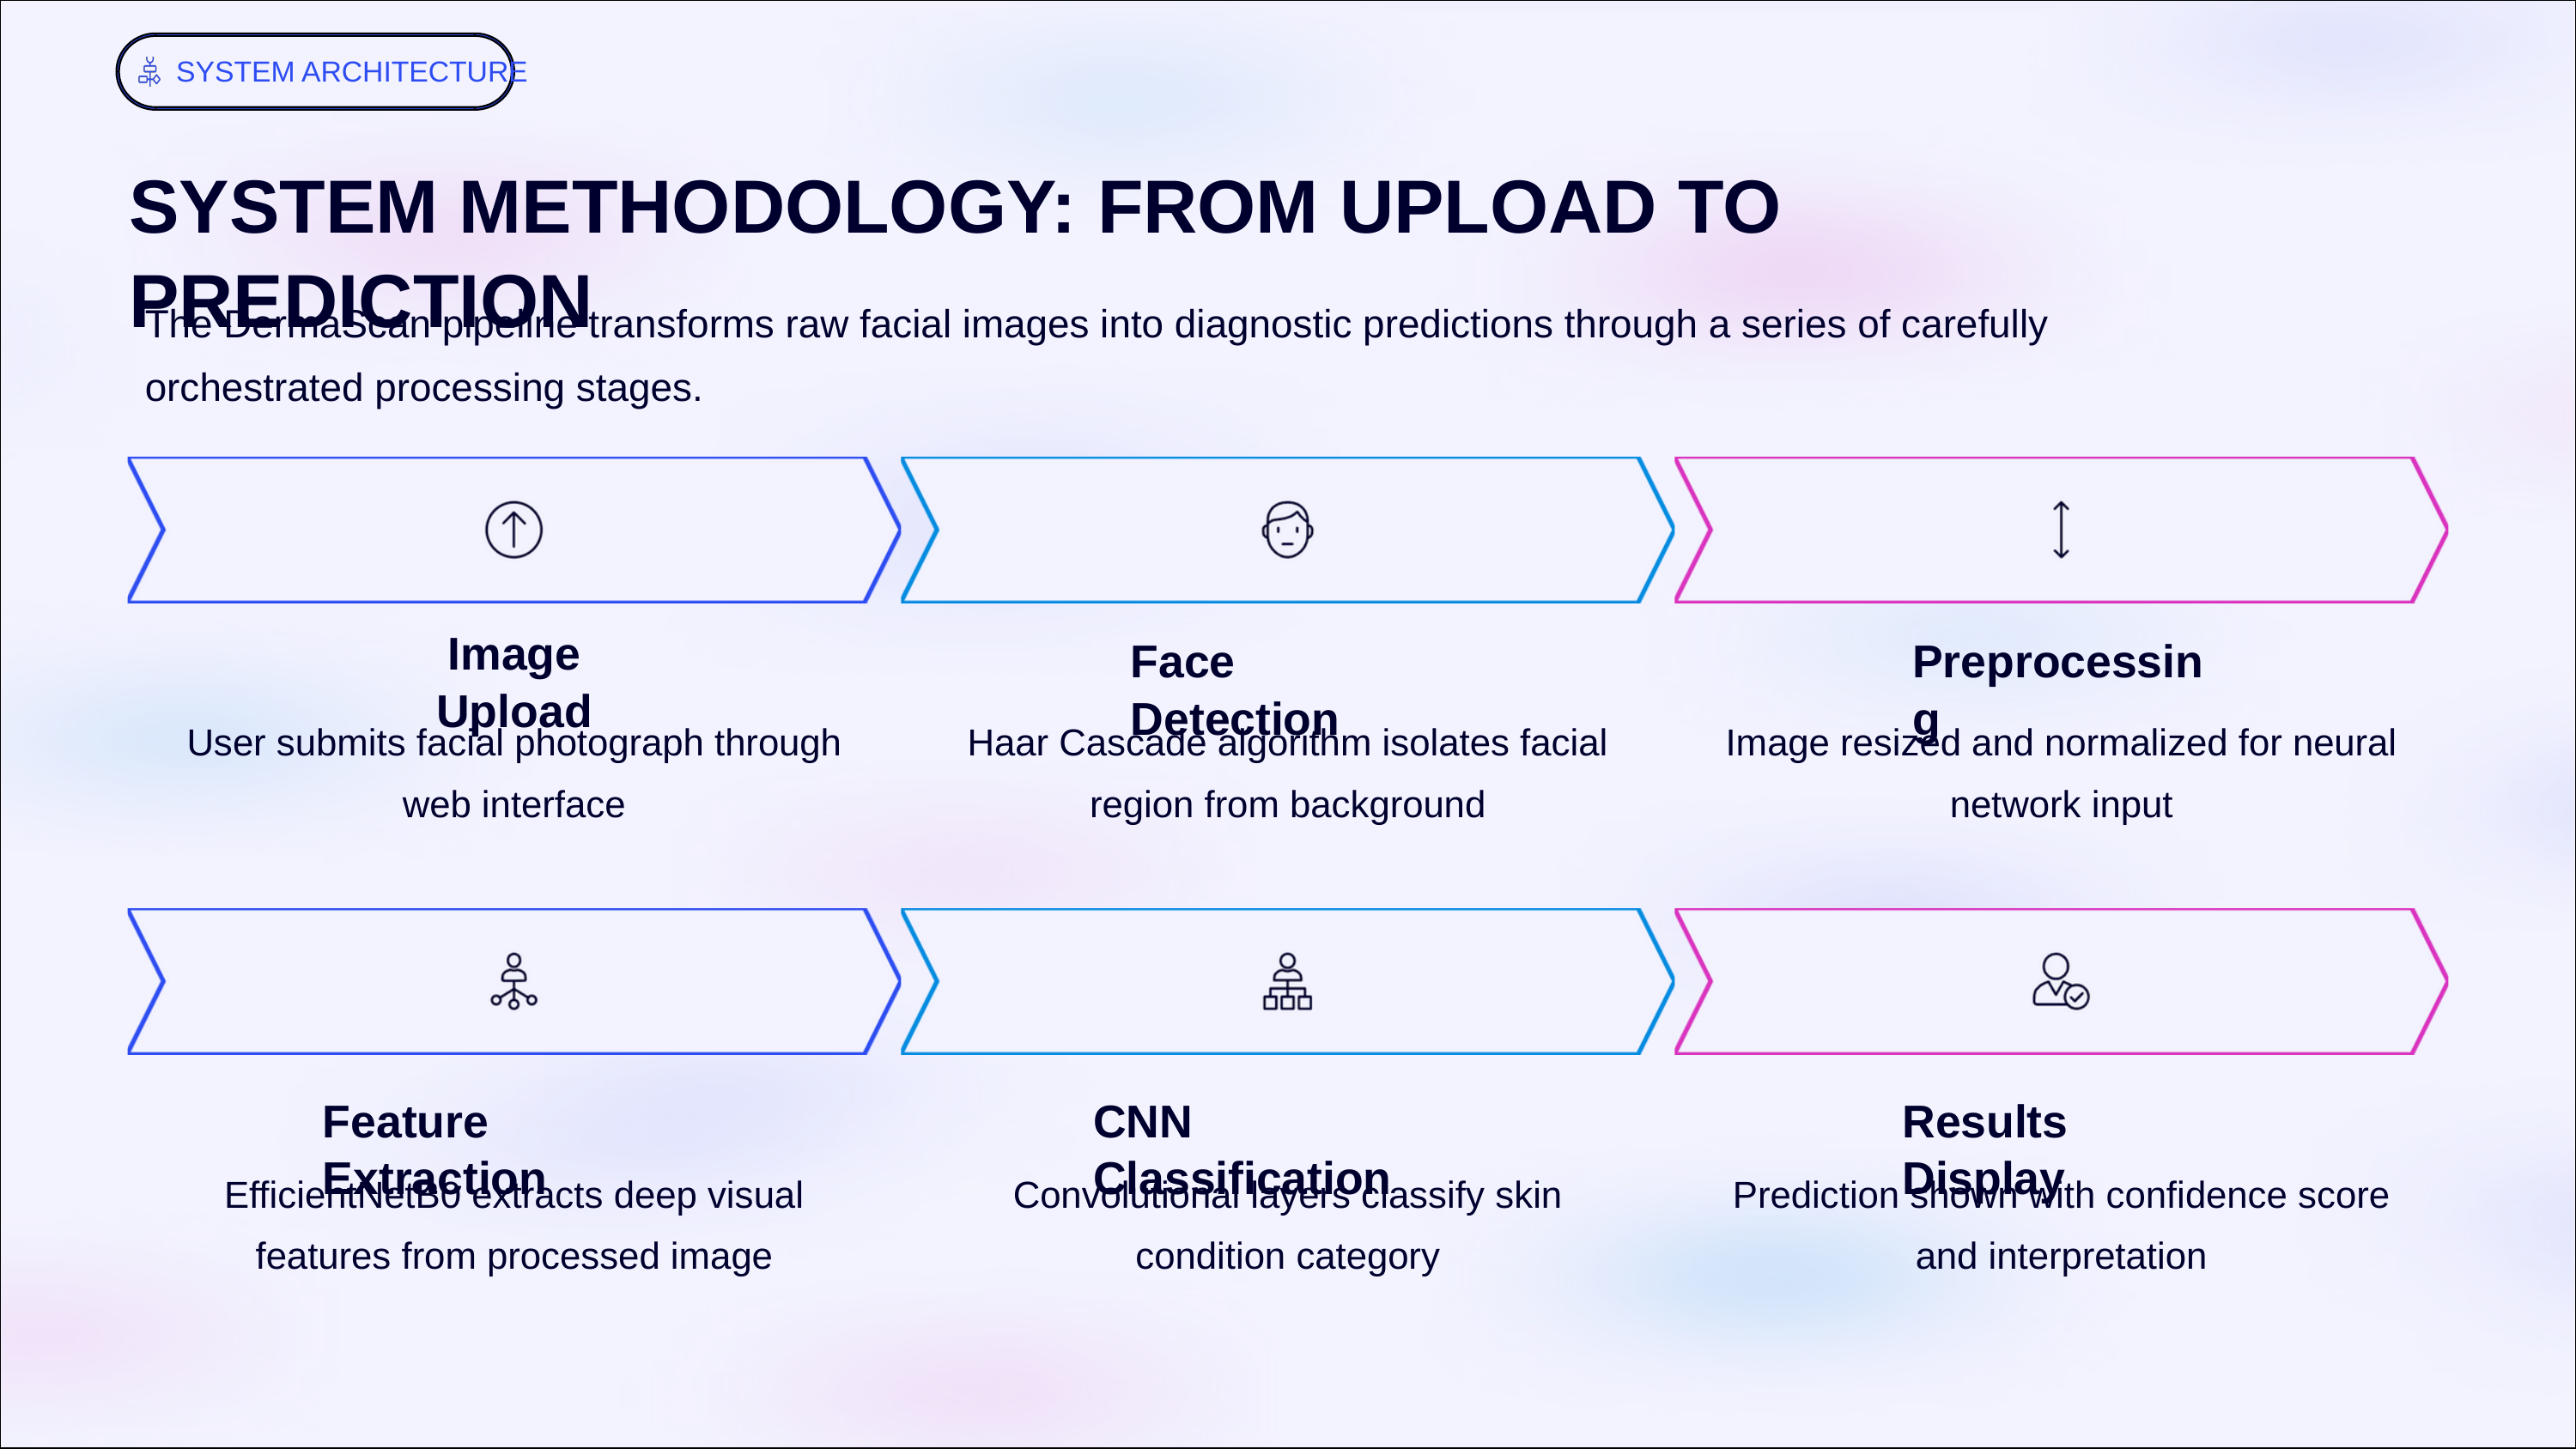

SYSTEM ARCHITECTURE

SYSTEM METHODOLOGY: FROM UPLOAD TO PREDICTION
The DermaScan pipeline transforms raw facial images into diagnostic predictions through a series of carefully orchestrated processing stages.

Image Upload
Face Detection
Preprocessing
User submits facial photograph through web interface
Haar Cascade algorithm isolates facial region from background
Image resized and normalized for neural network input

Feature Extraction
CNN Classification
Results Display
EfficientNetB0 extracts deep visual features from processed image
Convolutional layers classify skin condition category
Prediction shown with confidence score and interpretation